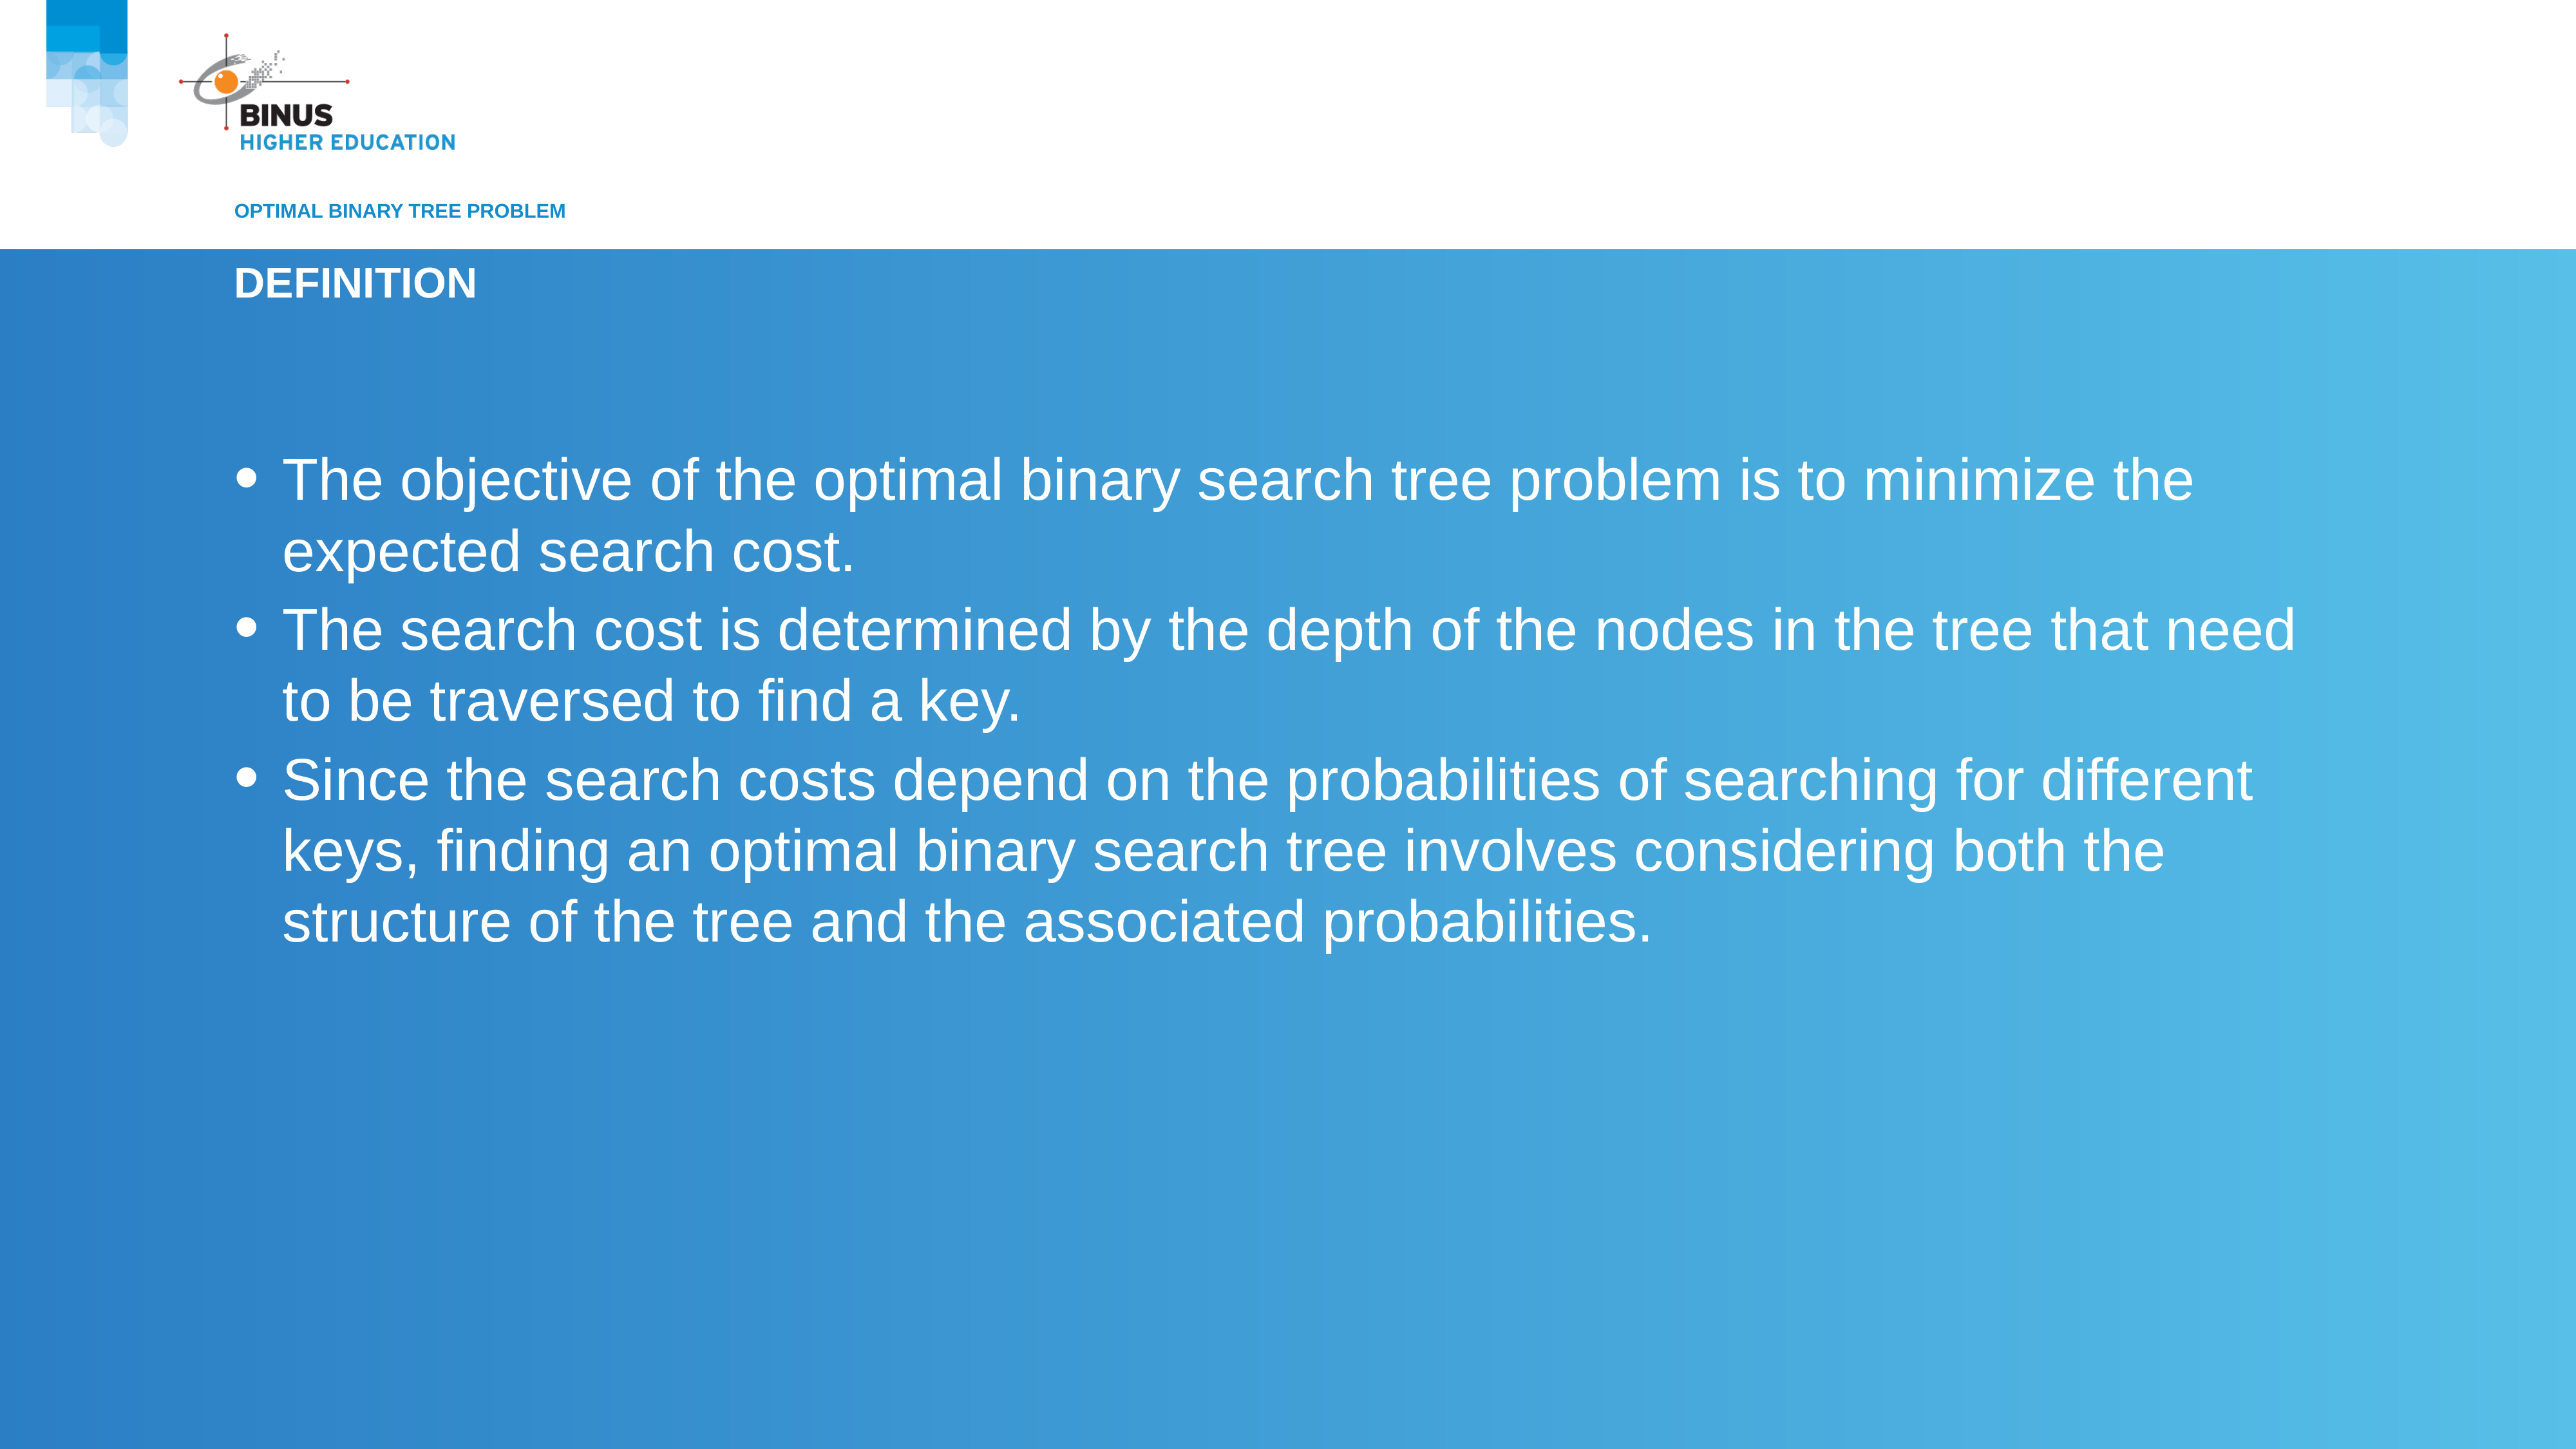

# Optimal binary tree problem
Definition

The objective of the optimal binary search tree problem is to minimize the expected search cost.
The search cost is determined by the depth of the nodes in the tree that need to be traversed to find a key.
Since the search costs depend on the probabilities of searching for different keys, finding an optimal binary search tree involves considering both the structure of the tree and the associated probabilities.